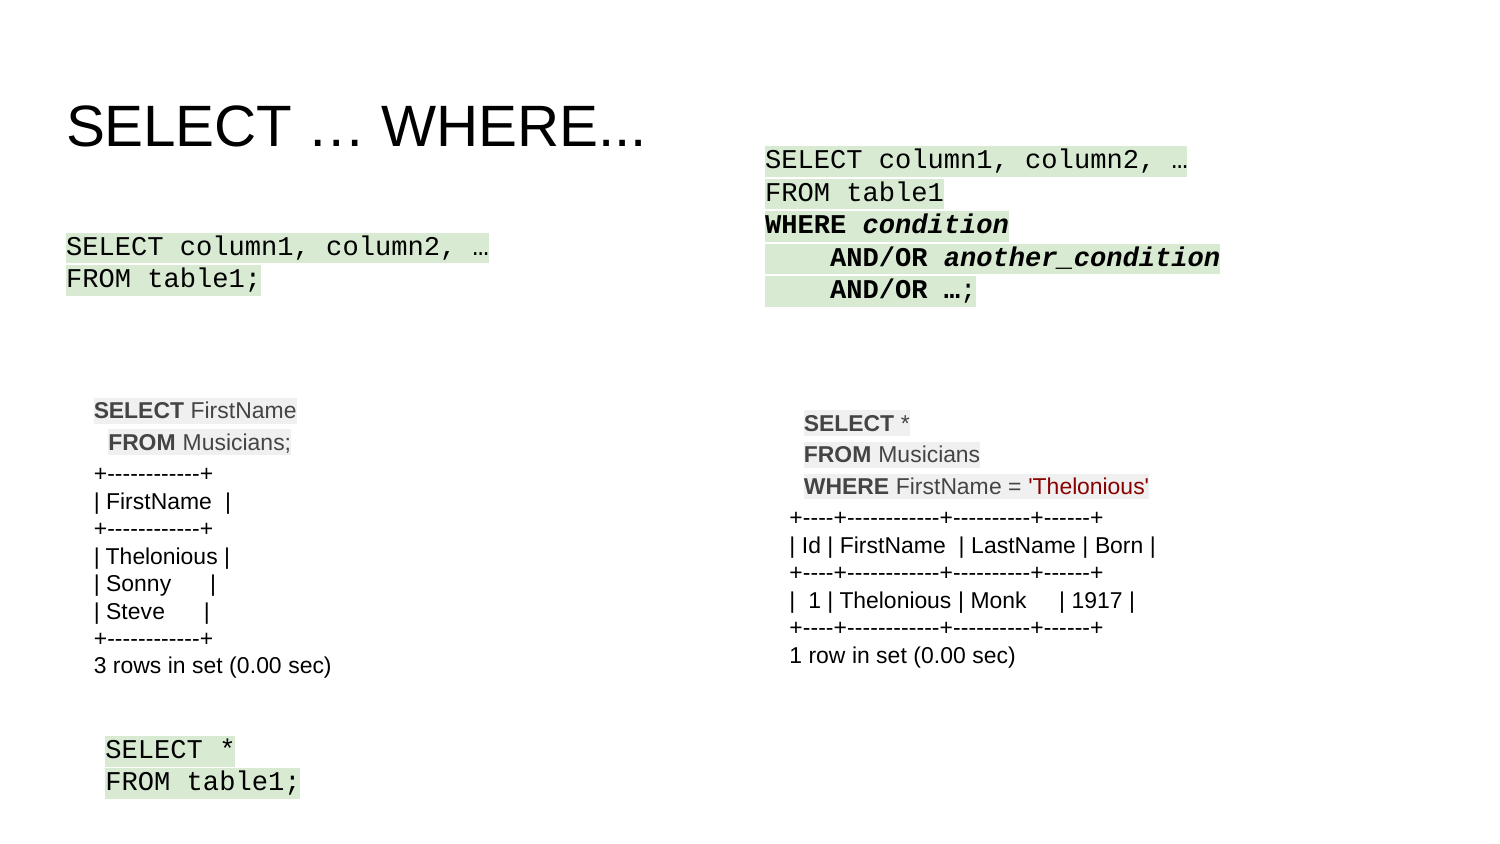

# SELECT … WHERE...

SELECT column1, column2, …
FROM table1;

SELECT column1, column2, …
FROM table1
WHERE condition
    AND/OR another_condition
    AND/OR …;
SELECT FirstName
FROM Musicians;
+------------+
| FirstName  |
+------------+
| Thelonious |
| Sonny      |
| Steve      |
+------------+
3 rows in set (0.00 sec)

SELECT *
FROM Musicians
WHERE FirstName = 'Thelonious'
+----+------------+----------+------+
| Id | FirstName  | LastName | Born |
+----+------------+----------+------+
|  1 | Thelonious | Monk     | 1917 |
+----+------------+----------+------+
1 row in set (0.00 sec)
SELECT *
FROM table1;